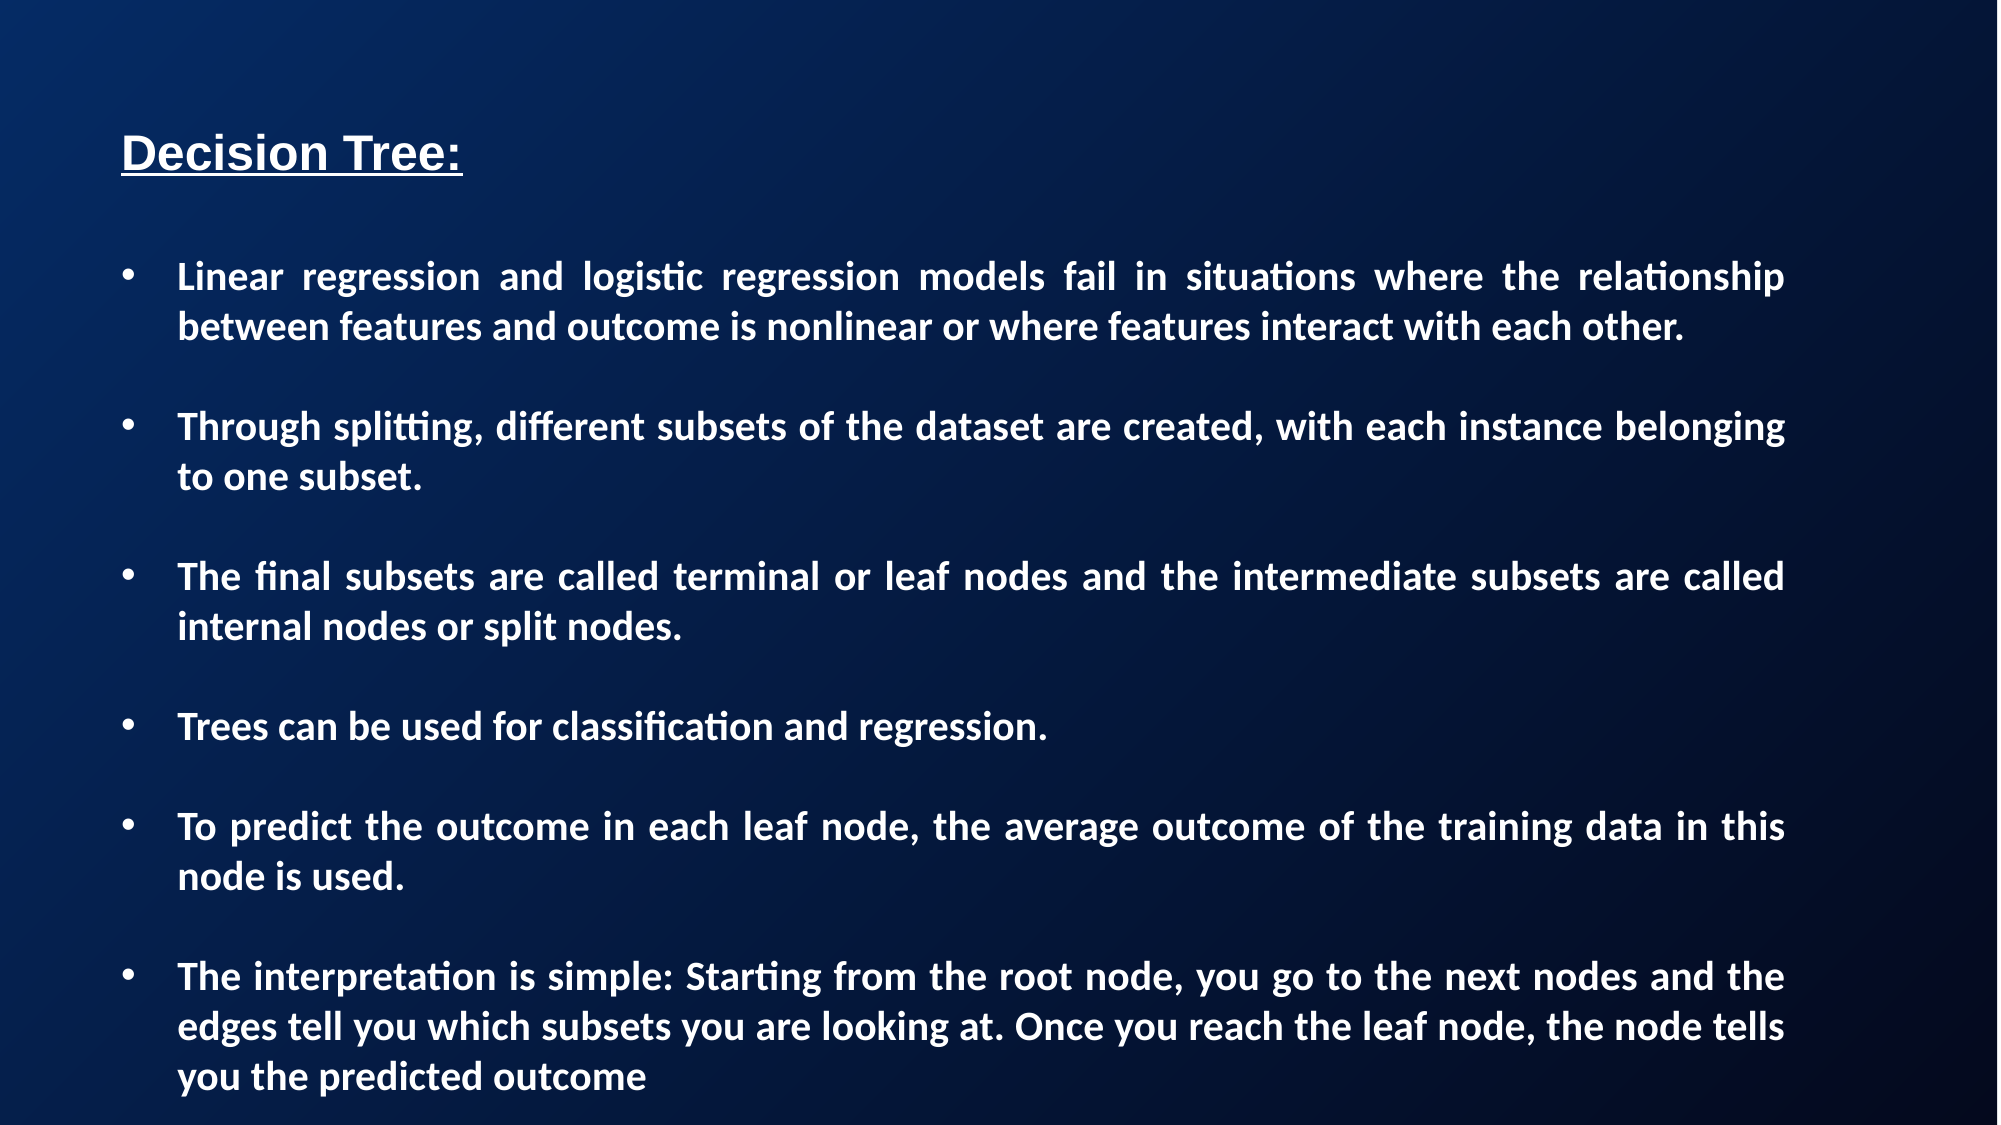

Decision Tree:
Linear regression and logistic regression models fail in situations where the relationship between features and outcome is nonlinear or where features interact with each other.

Through splitting, different subsets of the dataset are created, with each instance belonging to one subset.

The final subsets are called terminal or leaf nodes and the intermediate subsets are called internal nodes or split nodes.

Trees can be used for classification and regression.

To predict the outcome in each leaf node, the average outcome of the training data in this node is used.

The interpretation is simple: Starting from the root node, you go to the next nodes and the edges tell you which subsets you are looking at. Once you reach the leaf node, the node tells you the predicted outcome